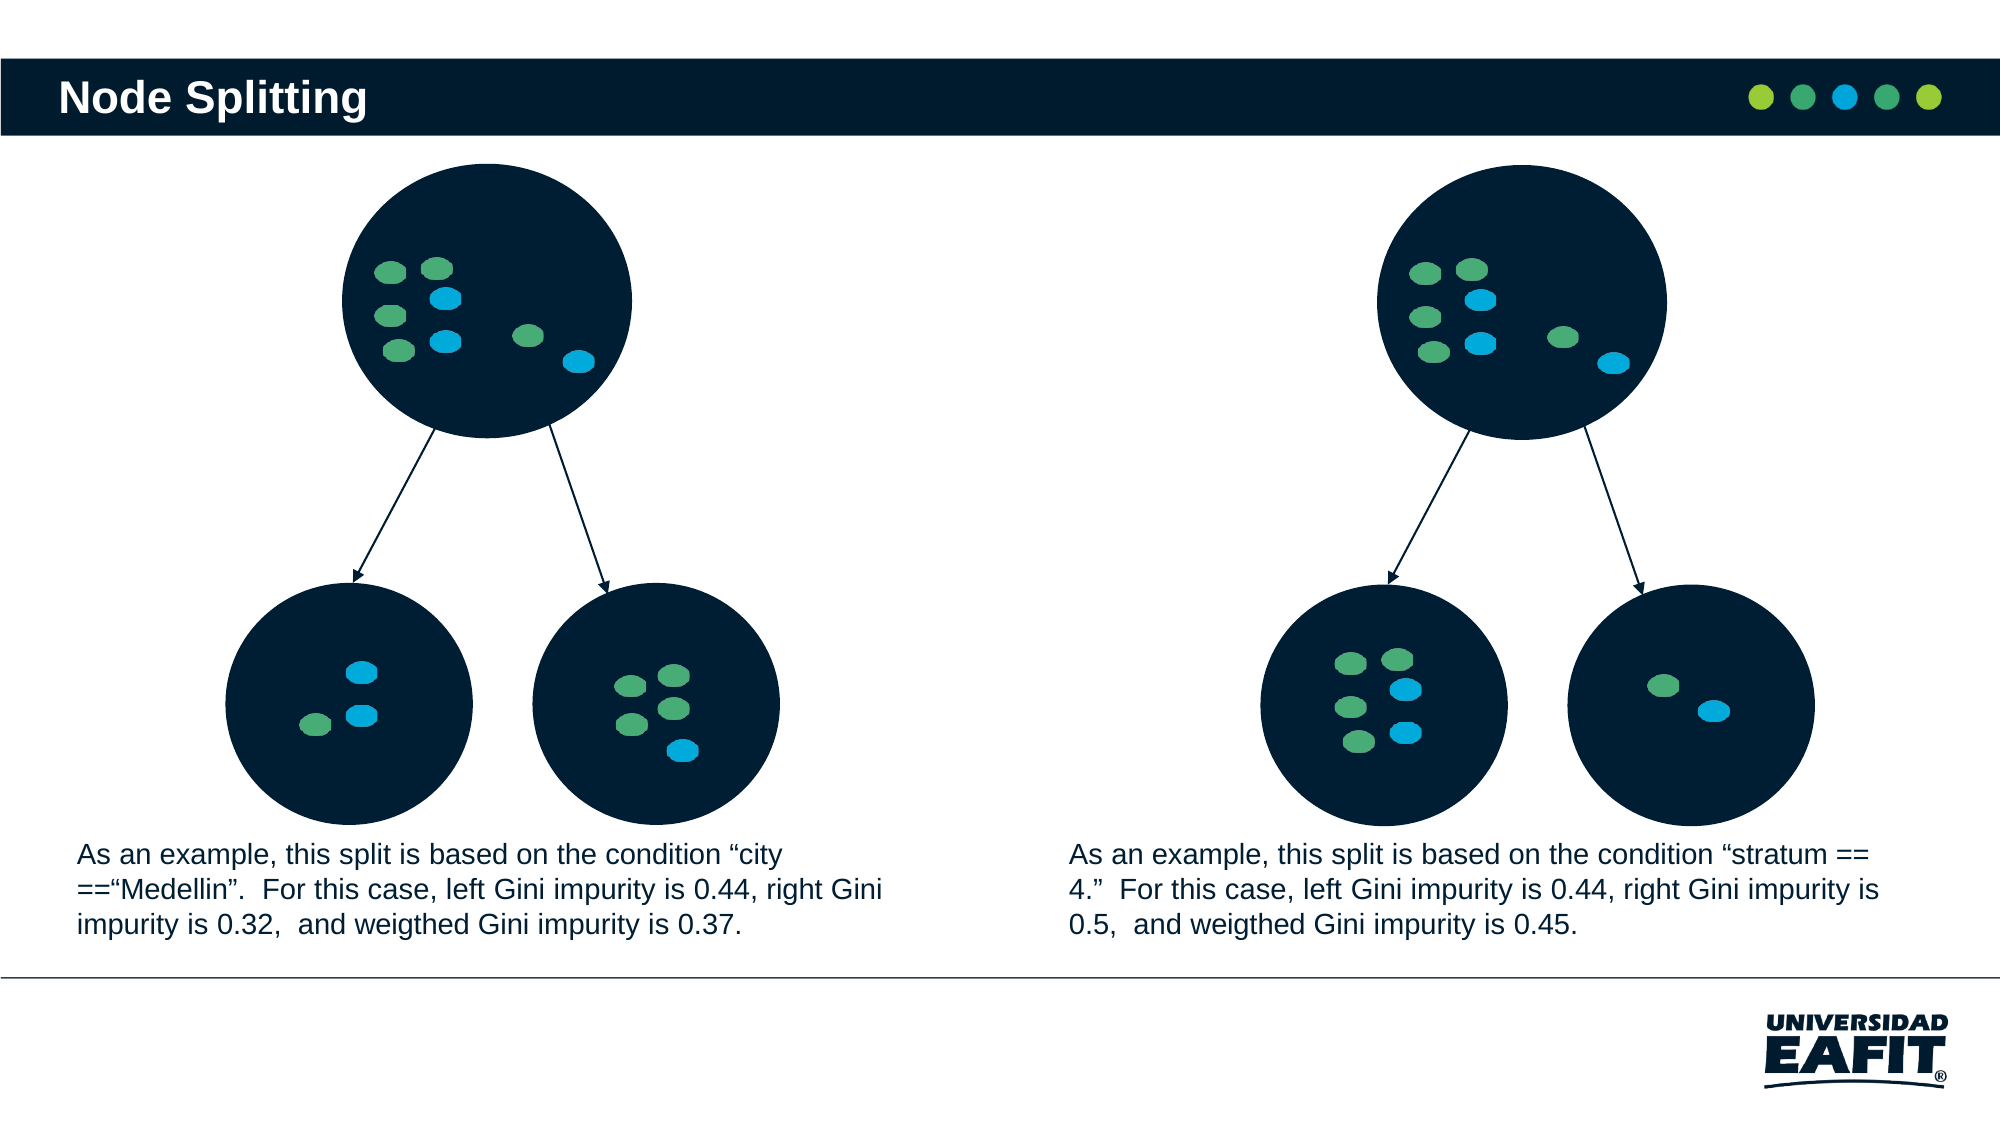

# Node Splitting

As an example, this split is based on the condition “city ==“Medellin”.  For this case, left Gini impurity is 0.44, right Gini impurity is 0.32,  and weigthed Gini impurity is 0.37.
As an example, this split is based on the condition “stratum == 4.”  For this case, left Gini impurity is 0.44, right Gini impurity is 0.5,  and weigthed Gini impurity is 0.45.